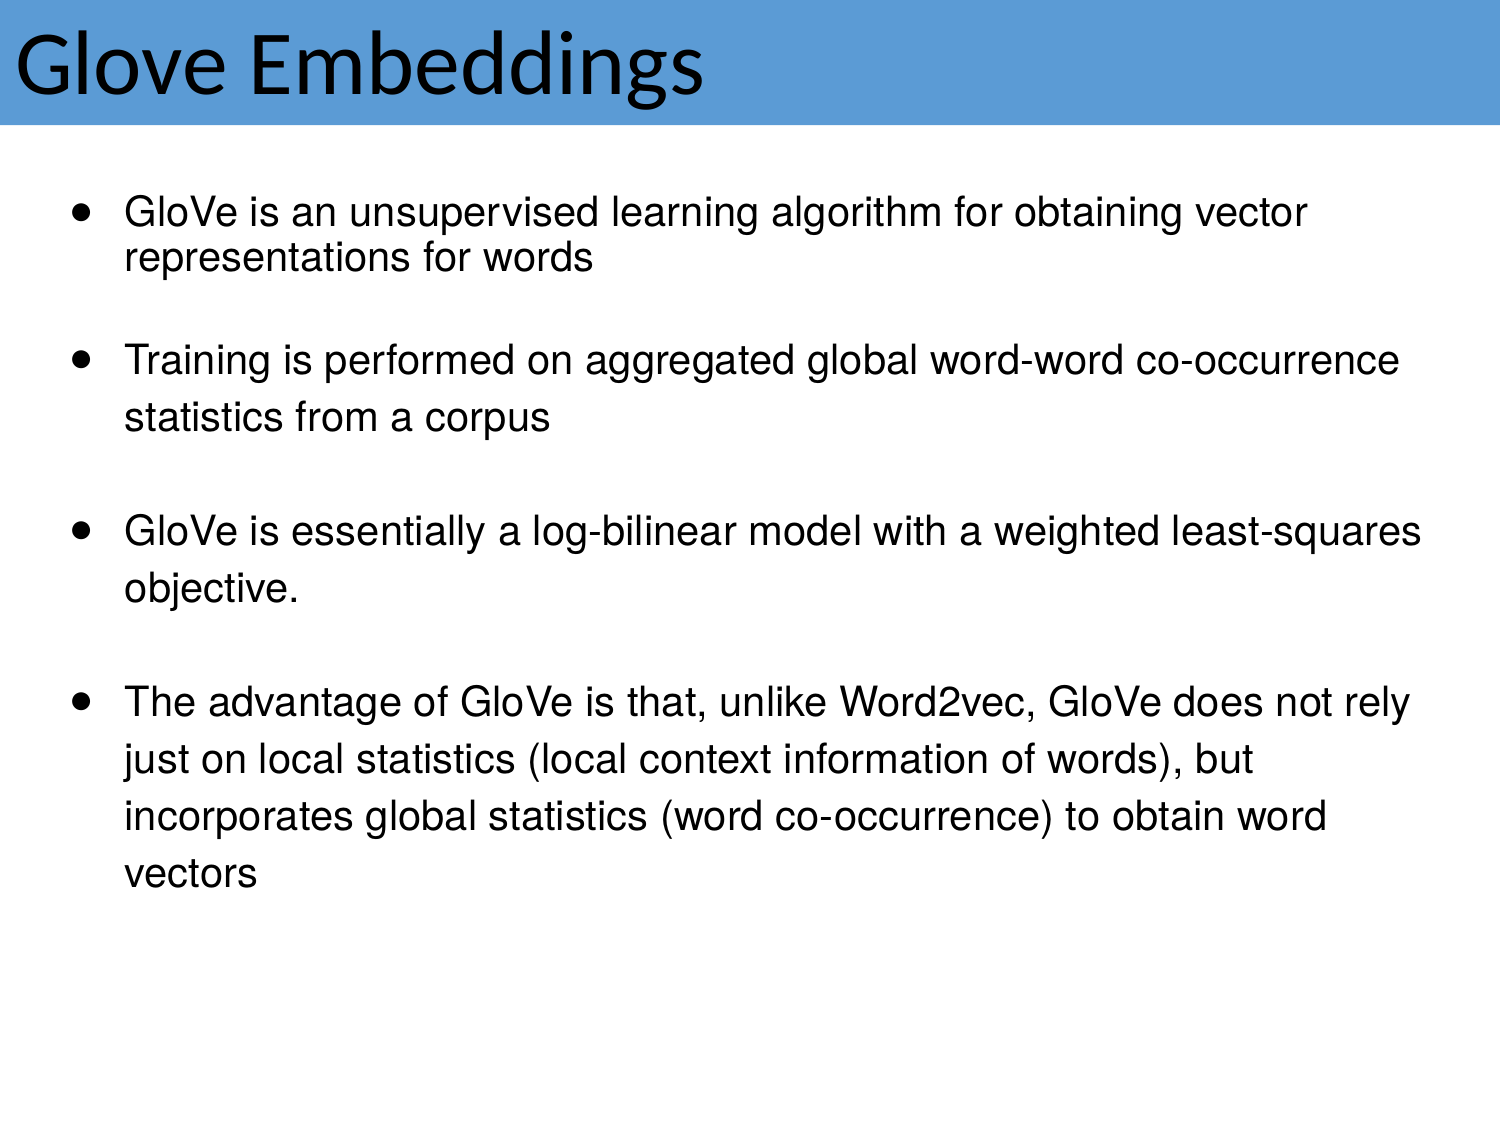

# Glove Embeddings
GloVe is an unsupervised learning algorithm for obtaining vector representations for words

Training is performed on aggregated global word-word co-occurrence statistics from a corpus

GloVe is essentially a log-bilinear model with a weighted least-squares objective.

The advantage of GloVe is that, unlike Word2vec, GloVe does not rely just on local statistics (local context information of words), but incorporates global statistics (word co-occurrence) to obtain word vectors